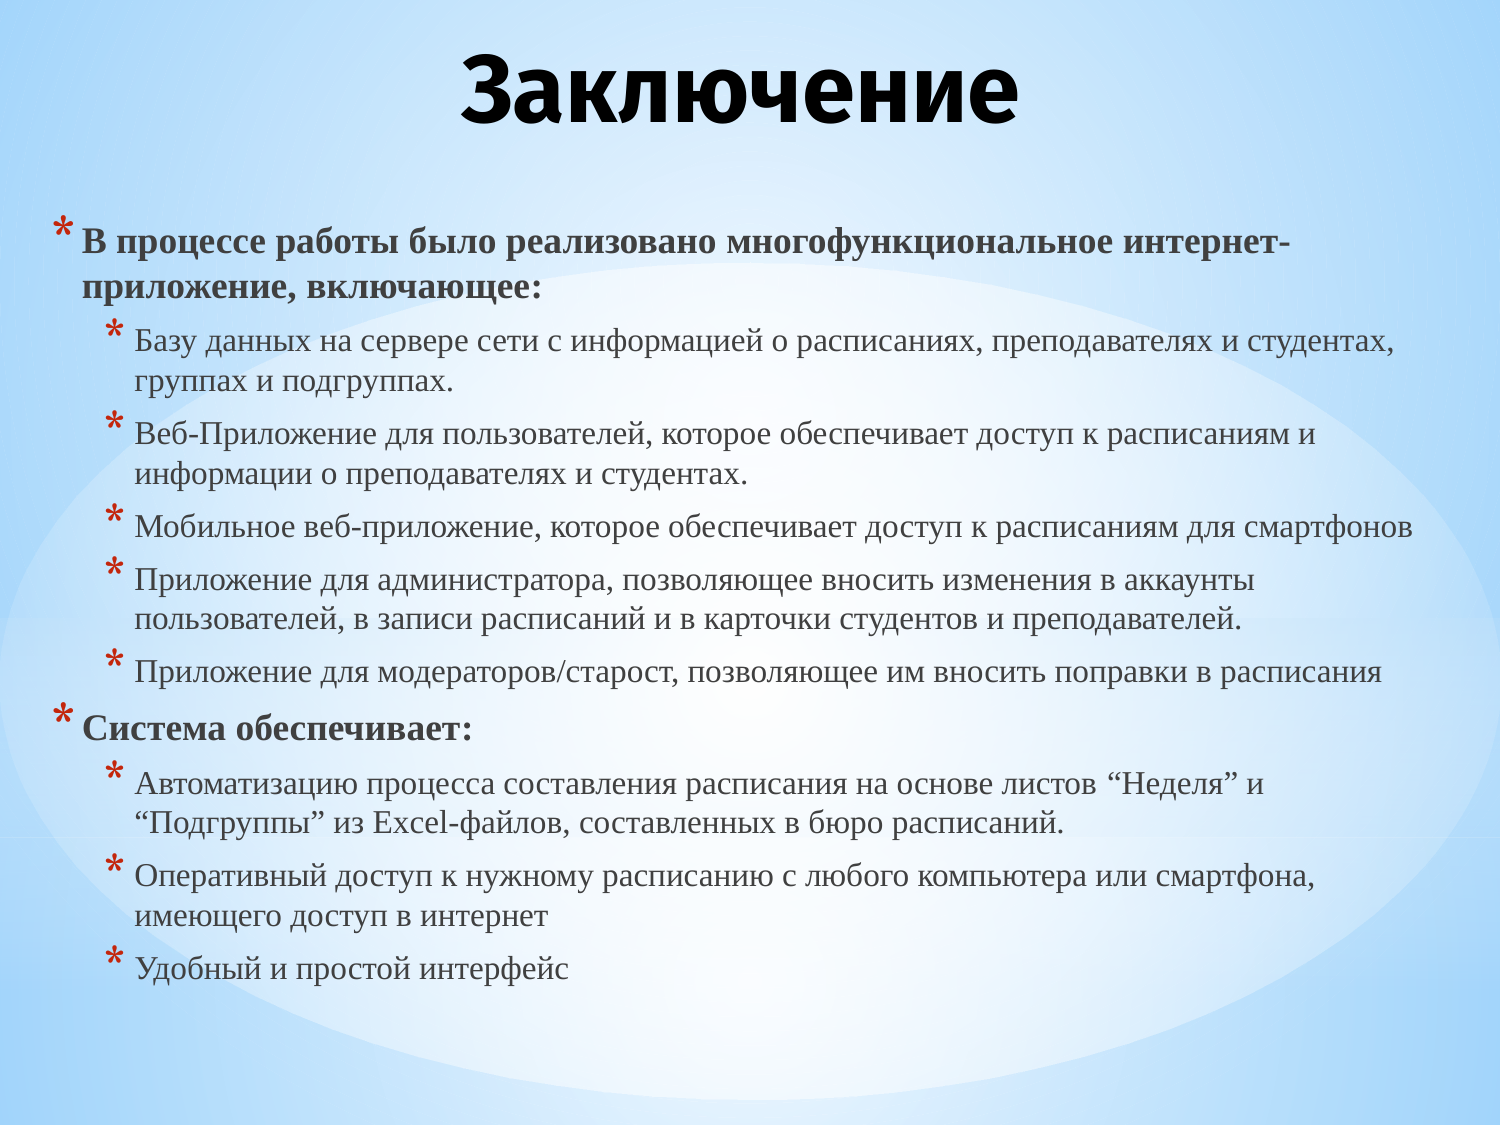

# Заключение
В процессе работы было реализовано многофункциональное интернет-приложение, включающее:
Базу данных на сервере сети с информацией о расписаниях, преподавателях и студентах, группах и подгруппах.
Веб-Приложение для пользователей, которое обеспечивает доступ к расписаниям и информации о преподавателях и студентах.
Мобильное веб-приложение, которое обеспечивает доступ к расписаниям для смартфонов
Приложение для администратора, позволяющее вносить изменения в аккаунты пользователей, в записи расписаний и в карточки студентов и преподавателей.
Приложение для модераторов/старост, позволяющее им вносить поправки в расписания
Система обеспечивает:
Автоматизацию процесса составления расписания на основе листов “Неделя” и “Подгруппы” из Excel-файлов, составленных в бюро расписаний.
Оперативный доступ к нужному расписанию с любого компьютера или смартфона, имеющего доступ в интернет
Удобный и простой интерфейс